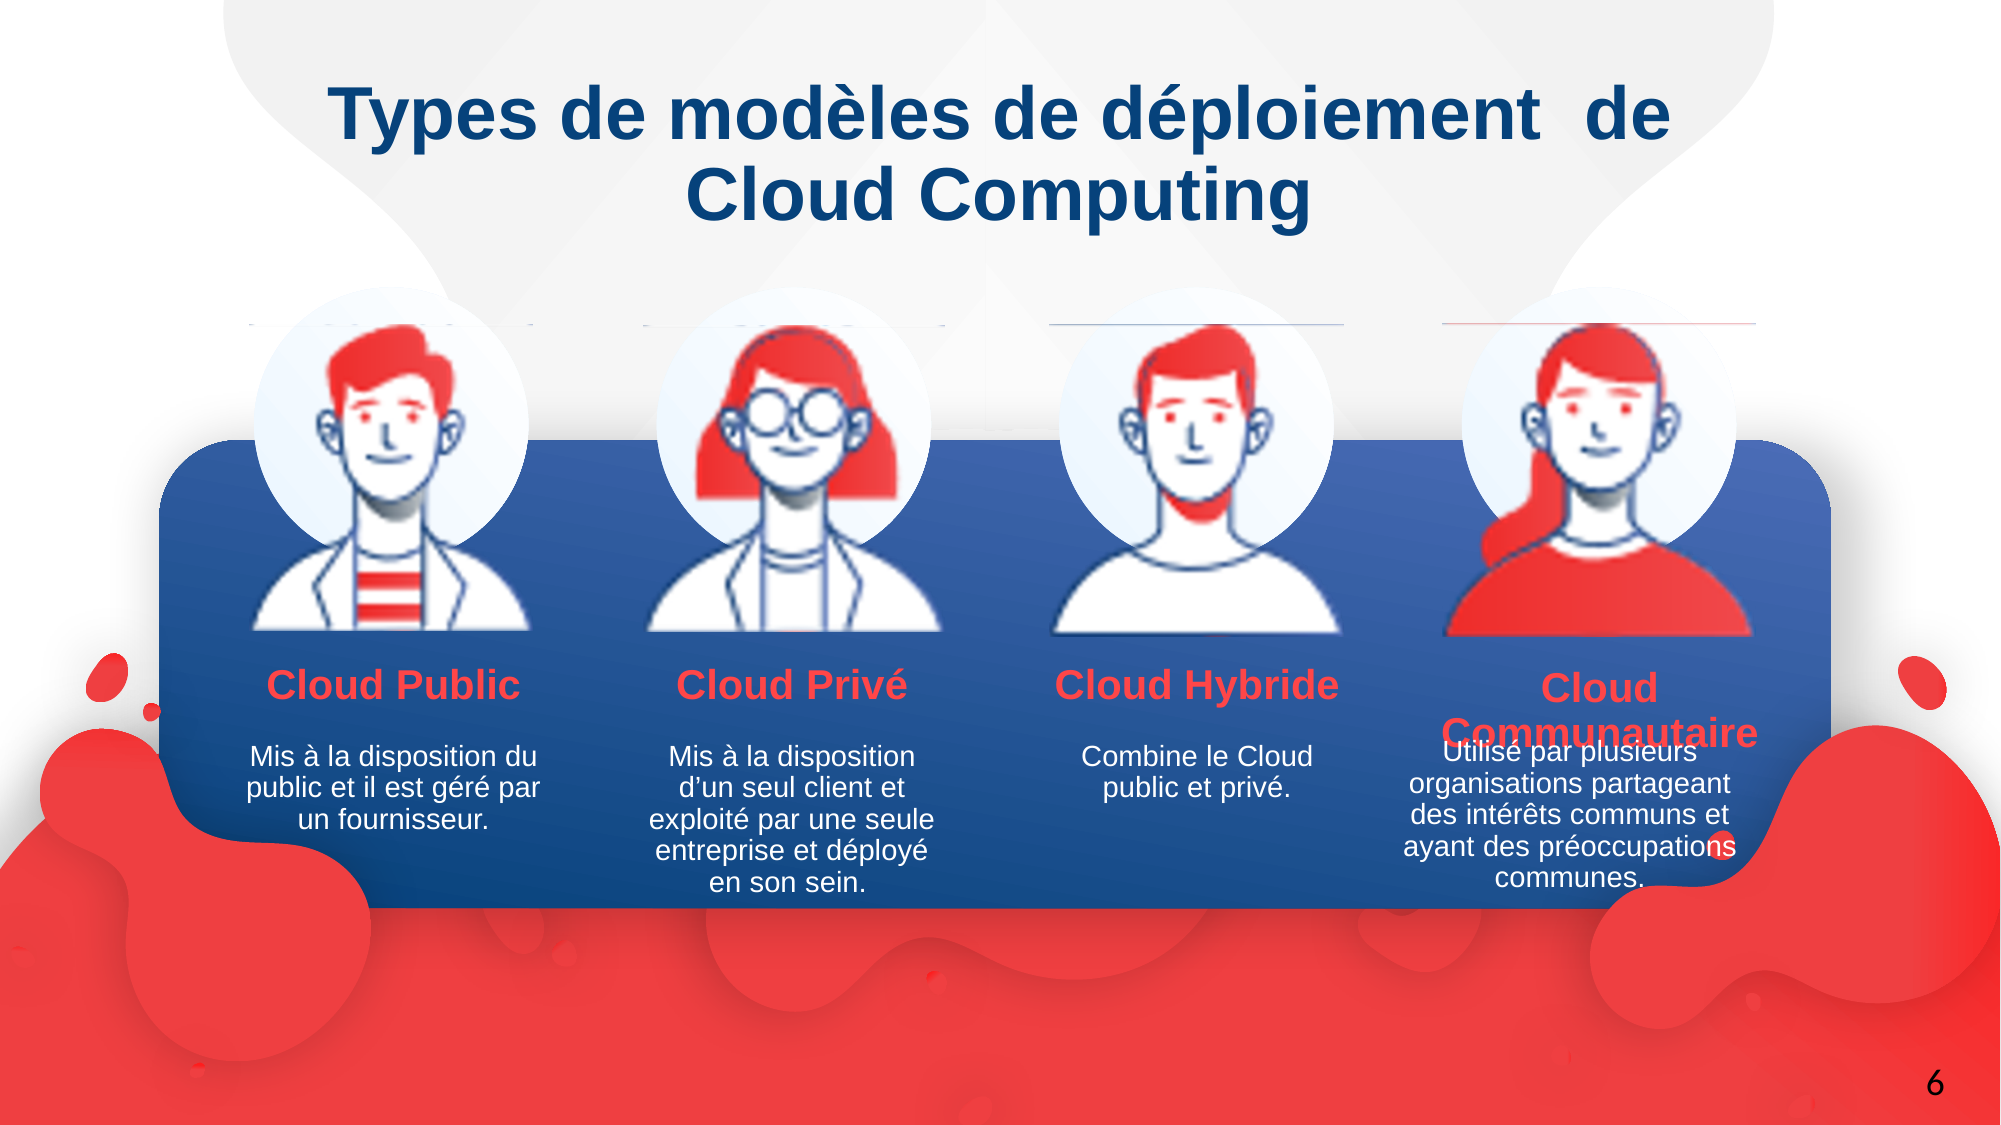

# Types de modèles de déploiement  de Cloud Computing
Cloud Public
Cloud Privé
Cloud Hybride
Cloud Communautaire
Utilisé par plusieurs organisations partageant des intérêts communs et ayant des préoccupations communes.
Mis à la disposition du public et il est géré par un fournisseur.
Mis à la disposition d’un seul client et exploité par une seule entreprise et déployé en son sein.
Combine le Cloud public et privé.
6